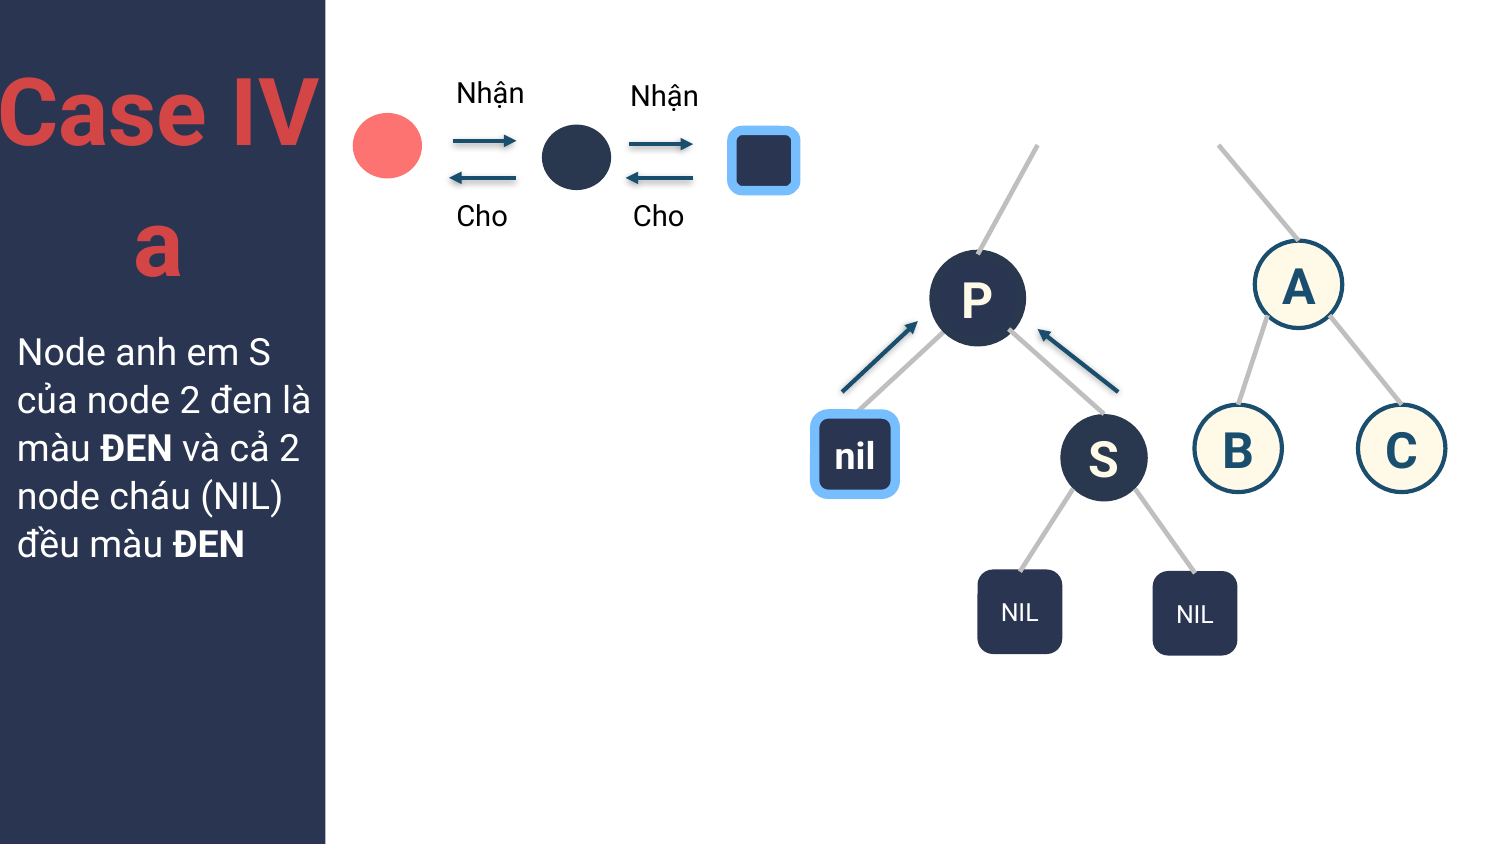

Case IV
a
Nhận
Nhận

Cho
Cho
A
P
Node anh em S của node 2 đen là màu ĐEN và cả 2 node cháu (NIL) đều màu ĐEN
B
C
nil
S
NIL
NIL